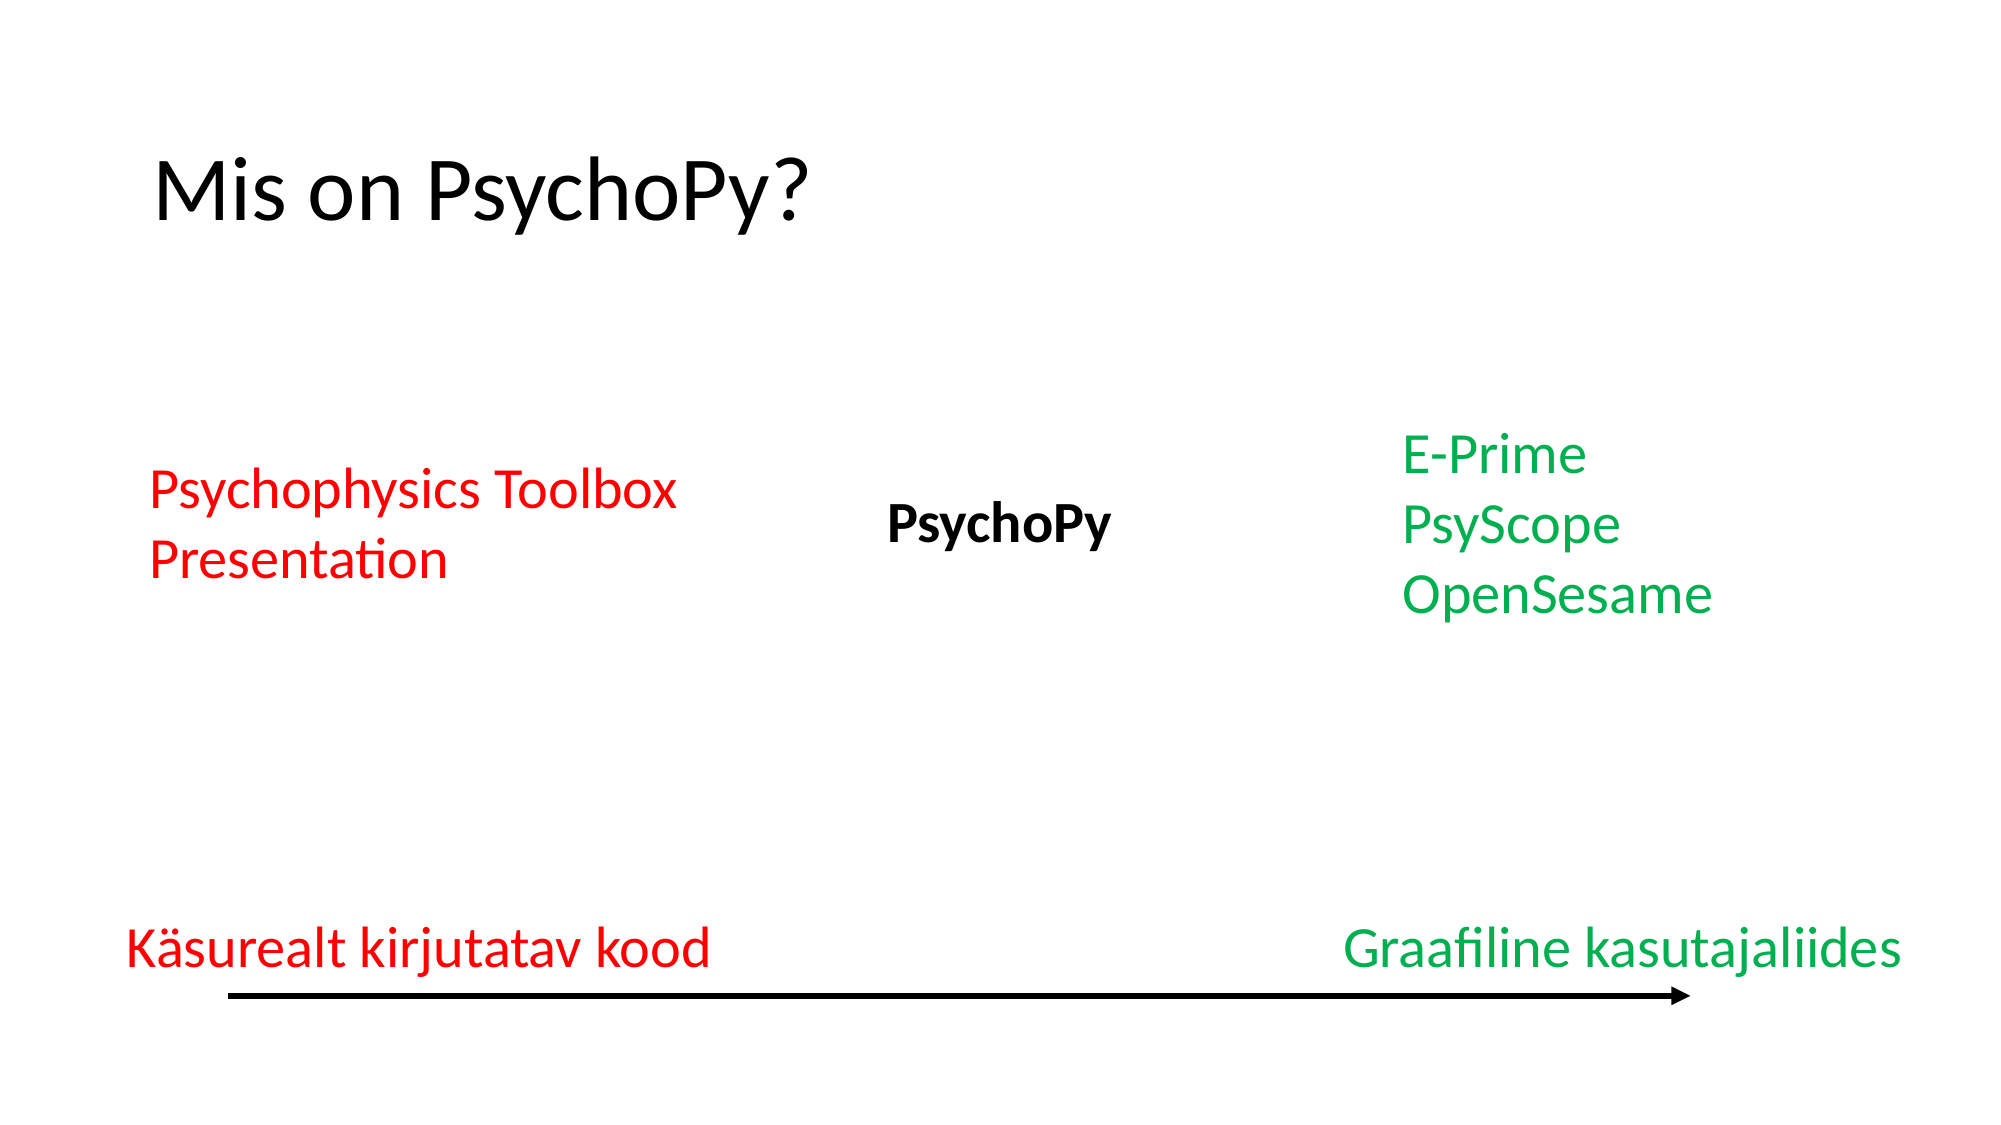

Mis on PsychoPy?
E-Prime
PsyScope
OpenSesame
Psychophysics Toolbox
Presentation
PsychoPy
Käsurealt kirjutatav kood
Graafiline kasutajaliides